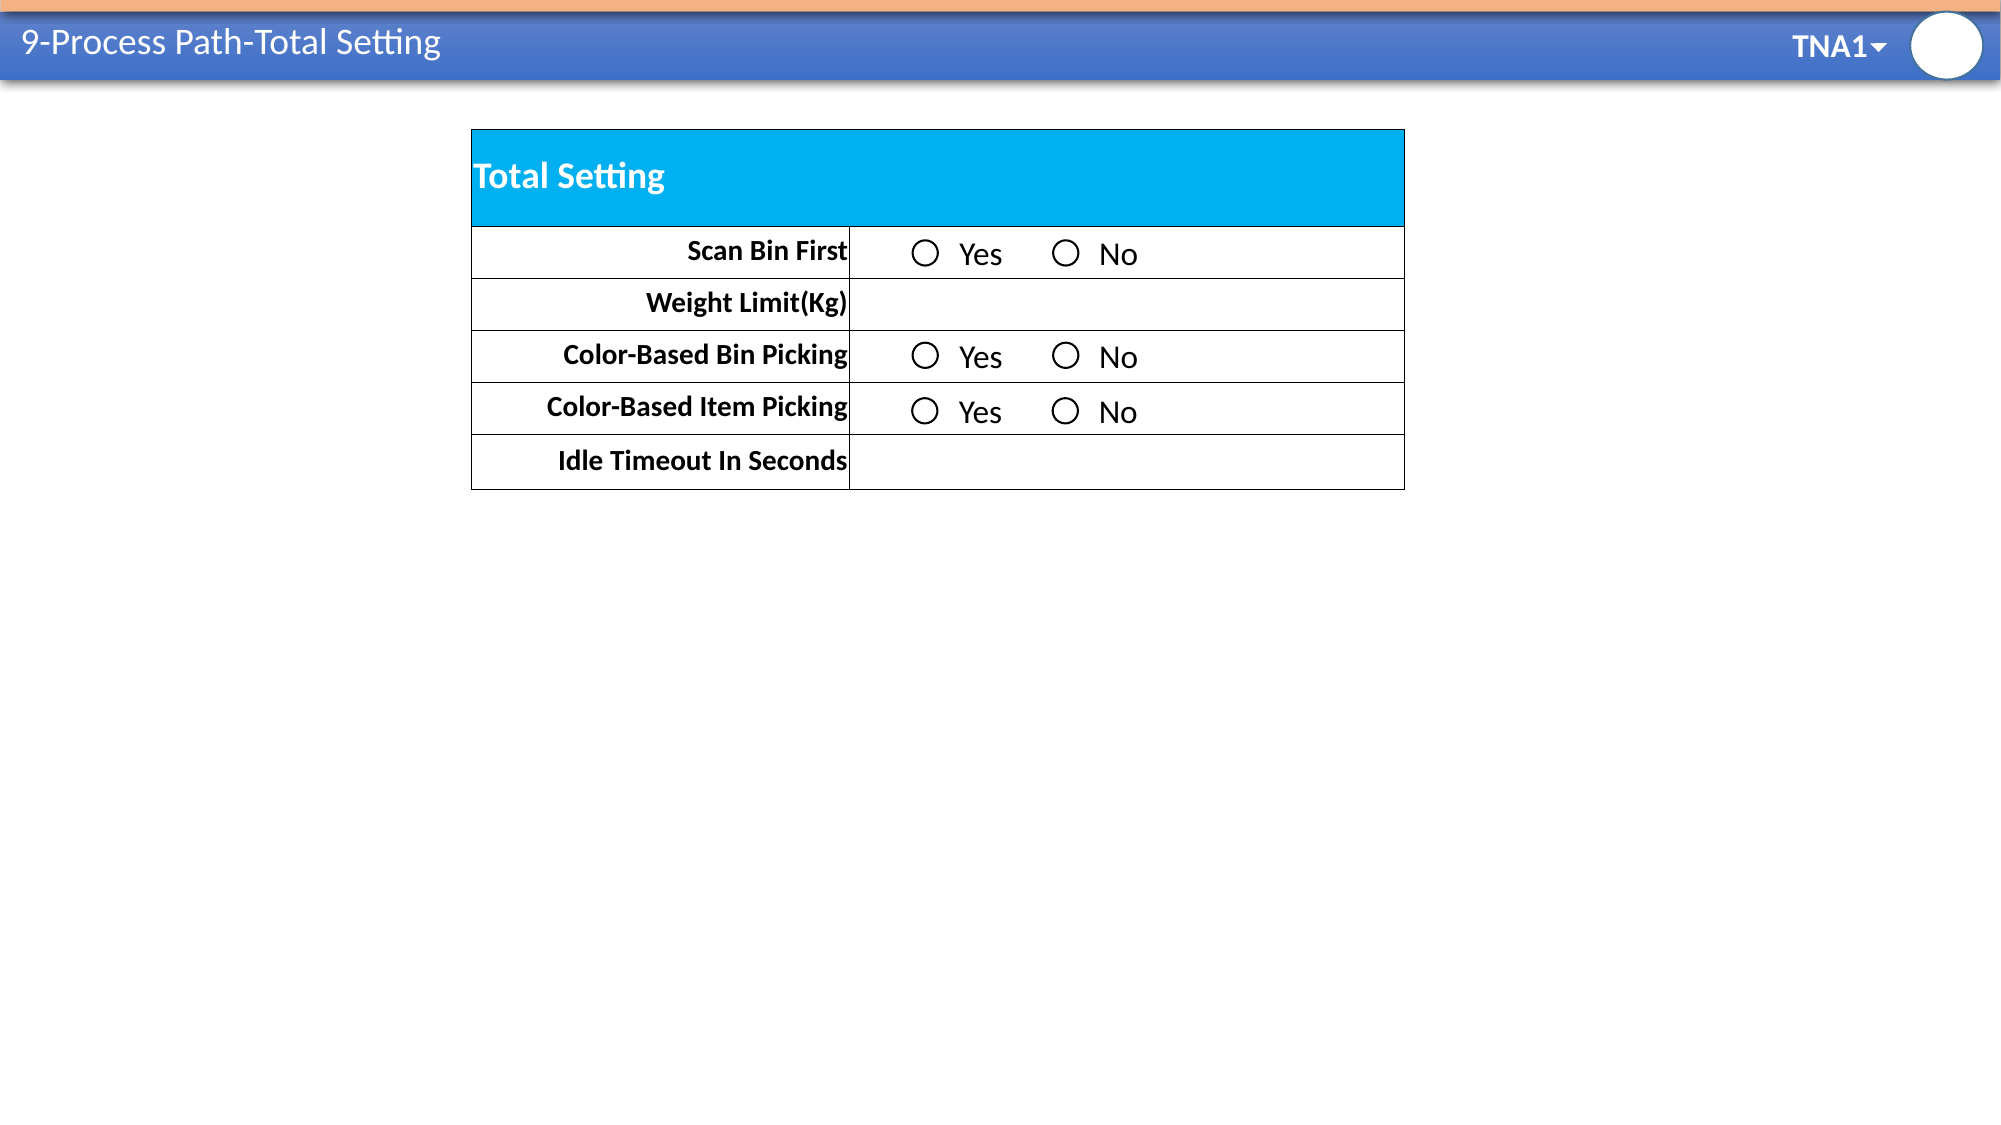

# 9-Process Path-Total Setting
| Total Setting |  |
| --- | --- |
| Scan Bin First |  |
| Weight Limit(Kg) |  |
| Color-Based Bin Picking |  |
| Color-Based Item Picking |  |
| Idle Timeout In Seconds |  |
Yes
No

Yes
No

Yes
No